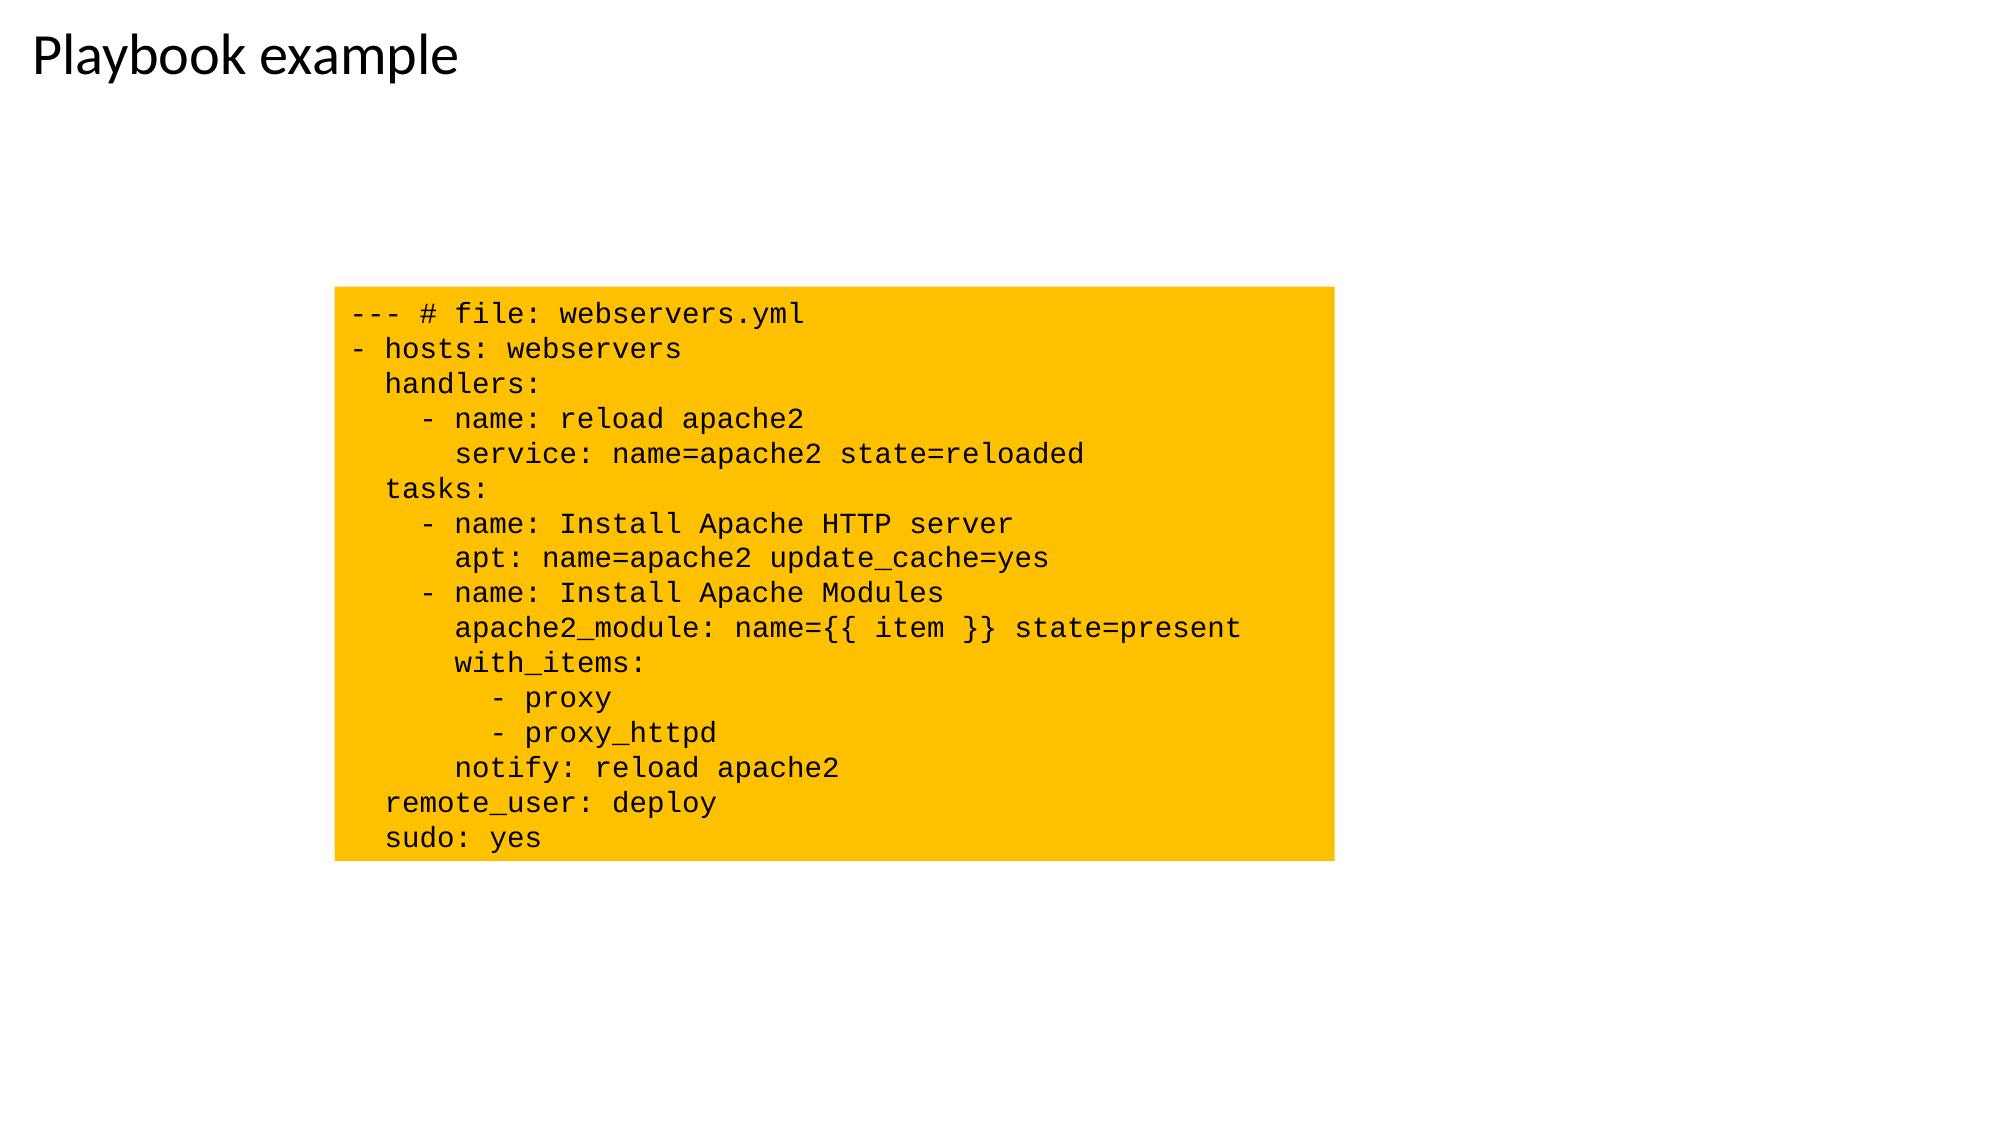

# Playbook example
--- # file: webservers.yml
- hosts: webservers
  handlers:
    - name: reload apache2
      service: name=apache2 state=reloaded
  tasks:
    - name: Install Apache HTTP server
      apt: name=apache2 update_cache=yes
    - name: Install Apache Modules
      apache2_module: name={{ item }} state=present
      with_items:
        - proxy
        - proxy_httpd
      notify: reload apache2
  remote_user: deploy
  sudo: yes